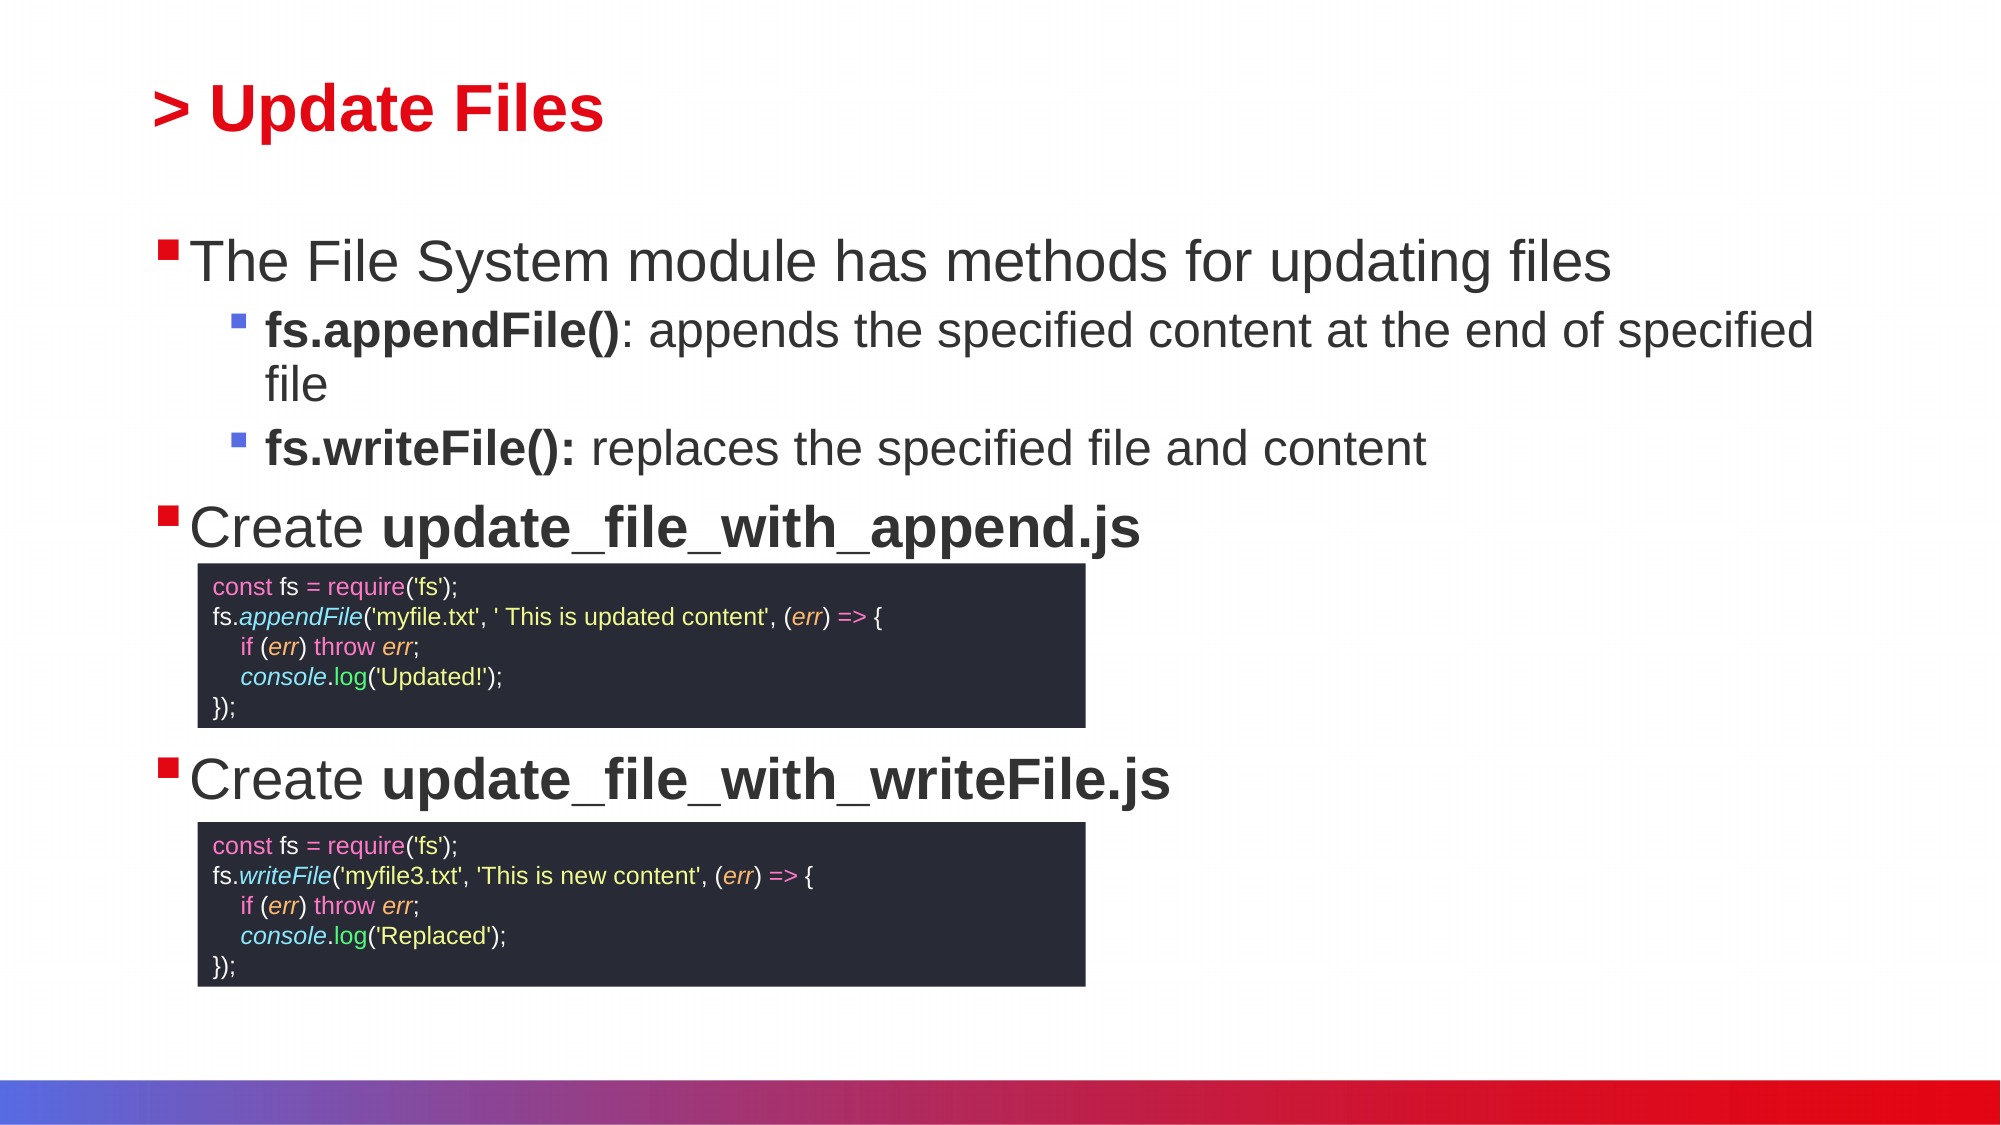

# > Update Files
The File System module has methods for updating files
fs.appendFile(): appends the specified content at the end of specified file
fs.writeFile(): replaces the specified file and content
Create update_file_with_append.js

Create update_file_with_writeFile.js
const fs = require('fs');
fs.appendFile('myfile.txt', ' This is updated content', (err) => {
    if (err) throw err;
    console.log('Updated!');
});
const fs = require('fs');
fs.writeFile('myfile3.txt', 'This is new content', (err) => {
    if (err) throw err;
    console.log('Replaced');
});